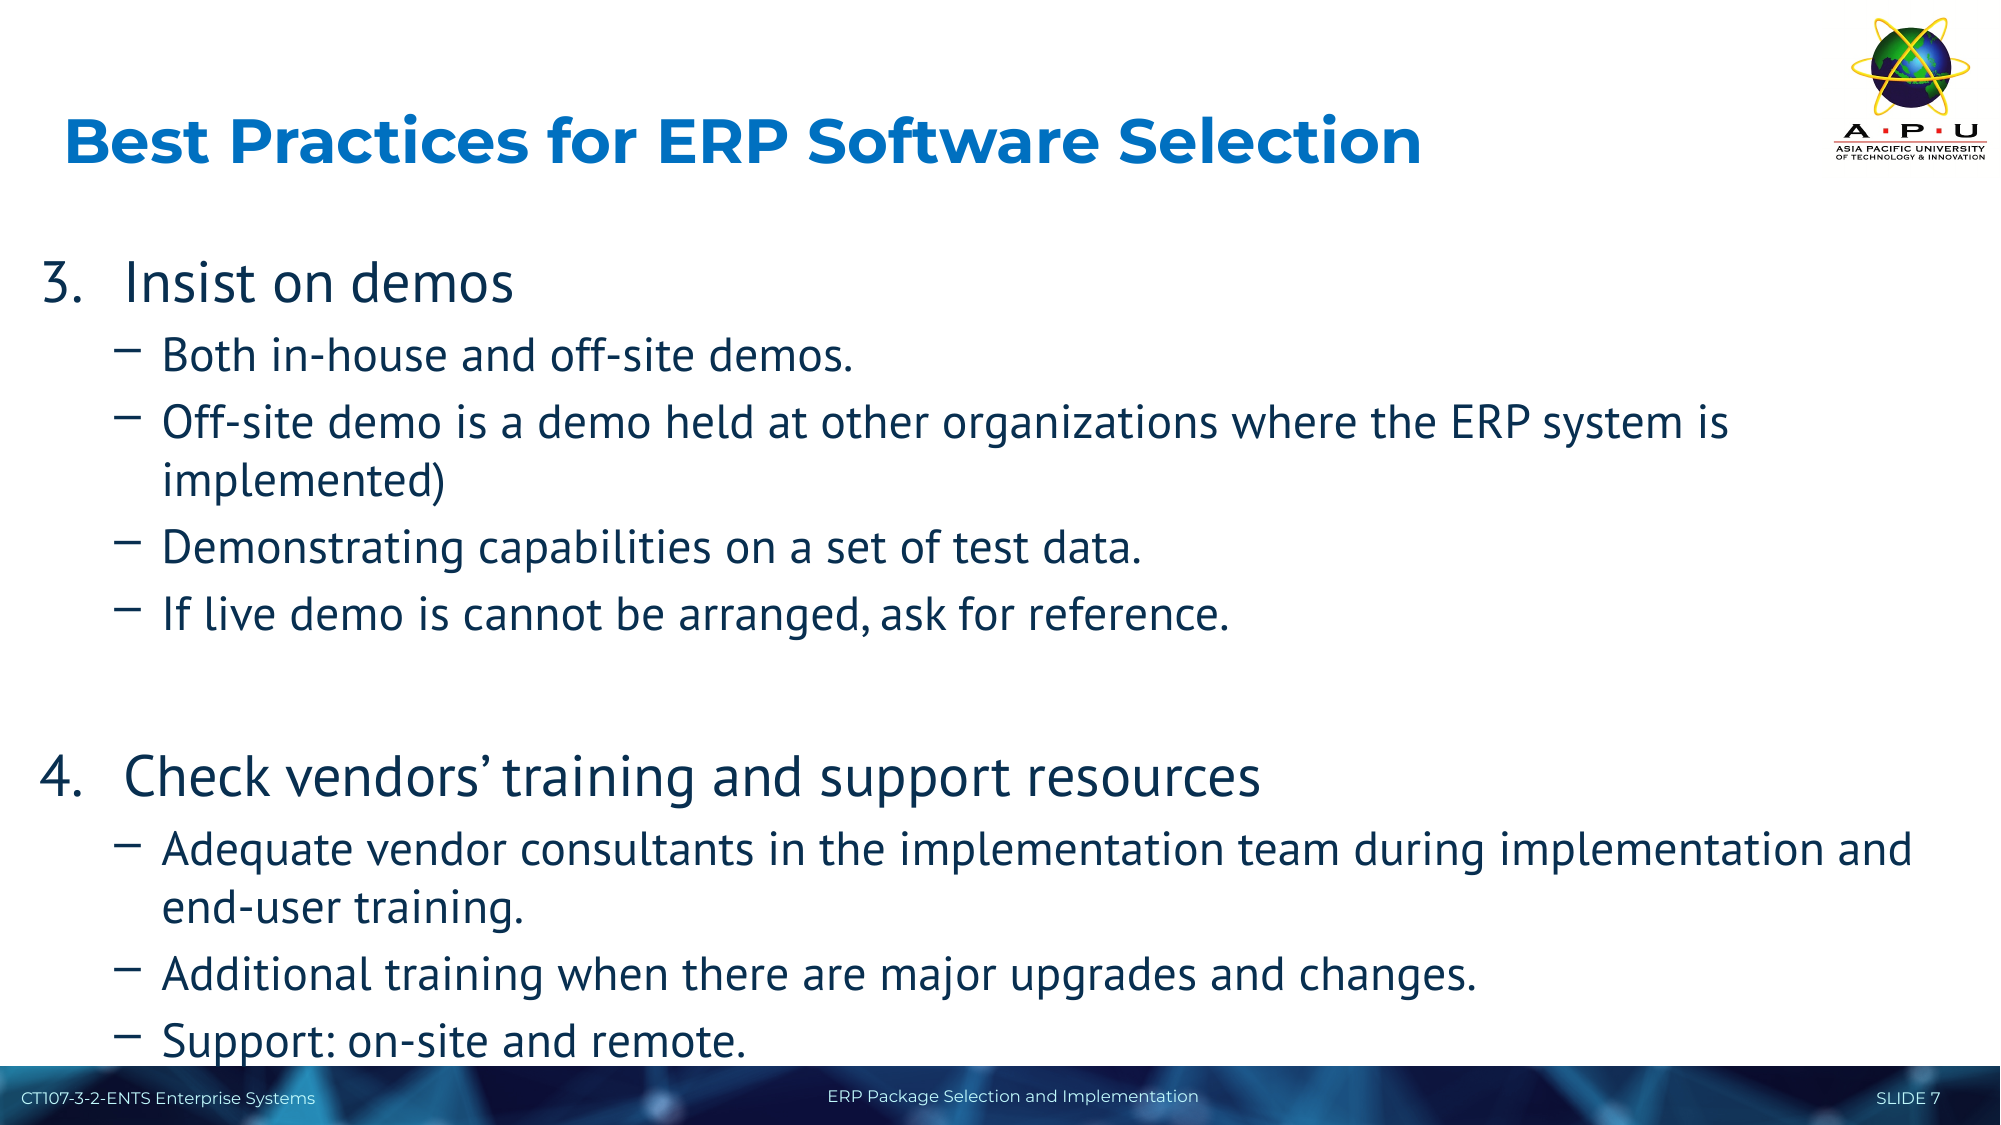

# Best Practices for ERP Software Selection
Insist on demos
Both in-house and off-site demos.
Off-site demo is a demo held at other organizations where the ERP system is implemented)
Demonstrating capabilities on a set of test data.
If live demo is cannot be arranged, ask for reference.

Check vendors’ training and support resources
Adequate vendor consultants in the implementation team during implementation and end-user training.
Additional training when there are major upgrades and changes.
Support: on-site and remote.